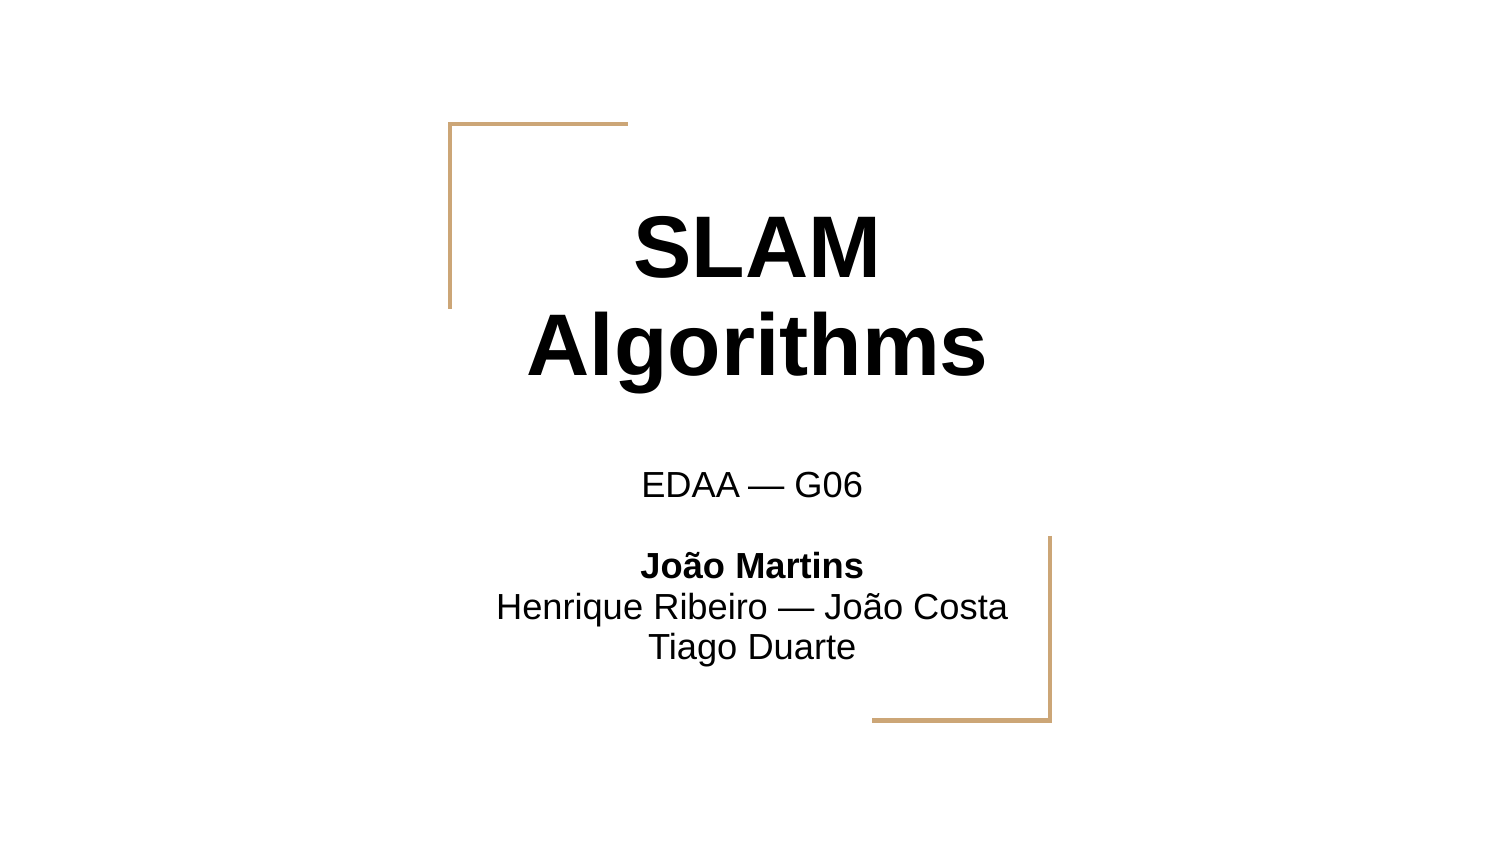

# SLAM
Algorithms
EDAA — G06

João Martins
Henrique Ribeiro — João Costa
Tiago Duarte